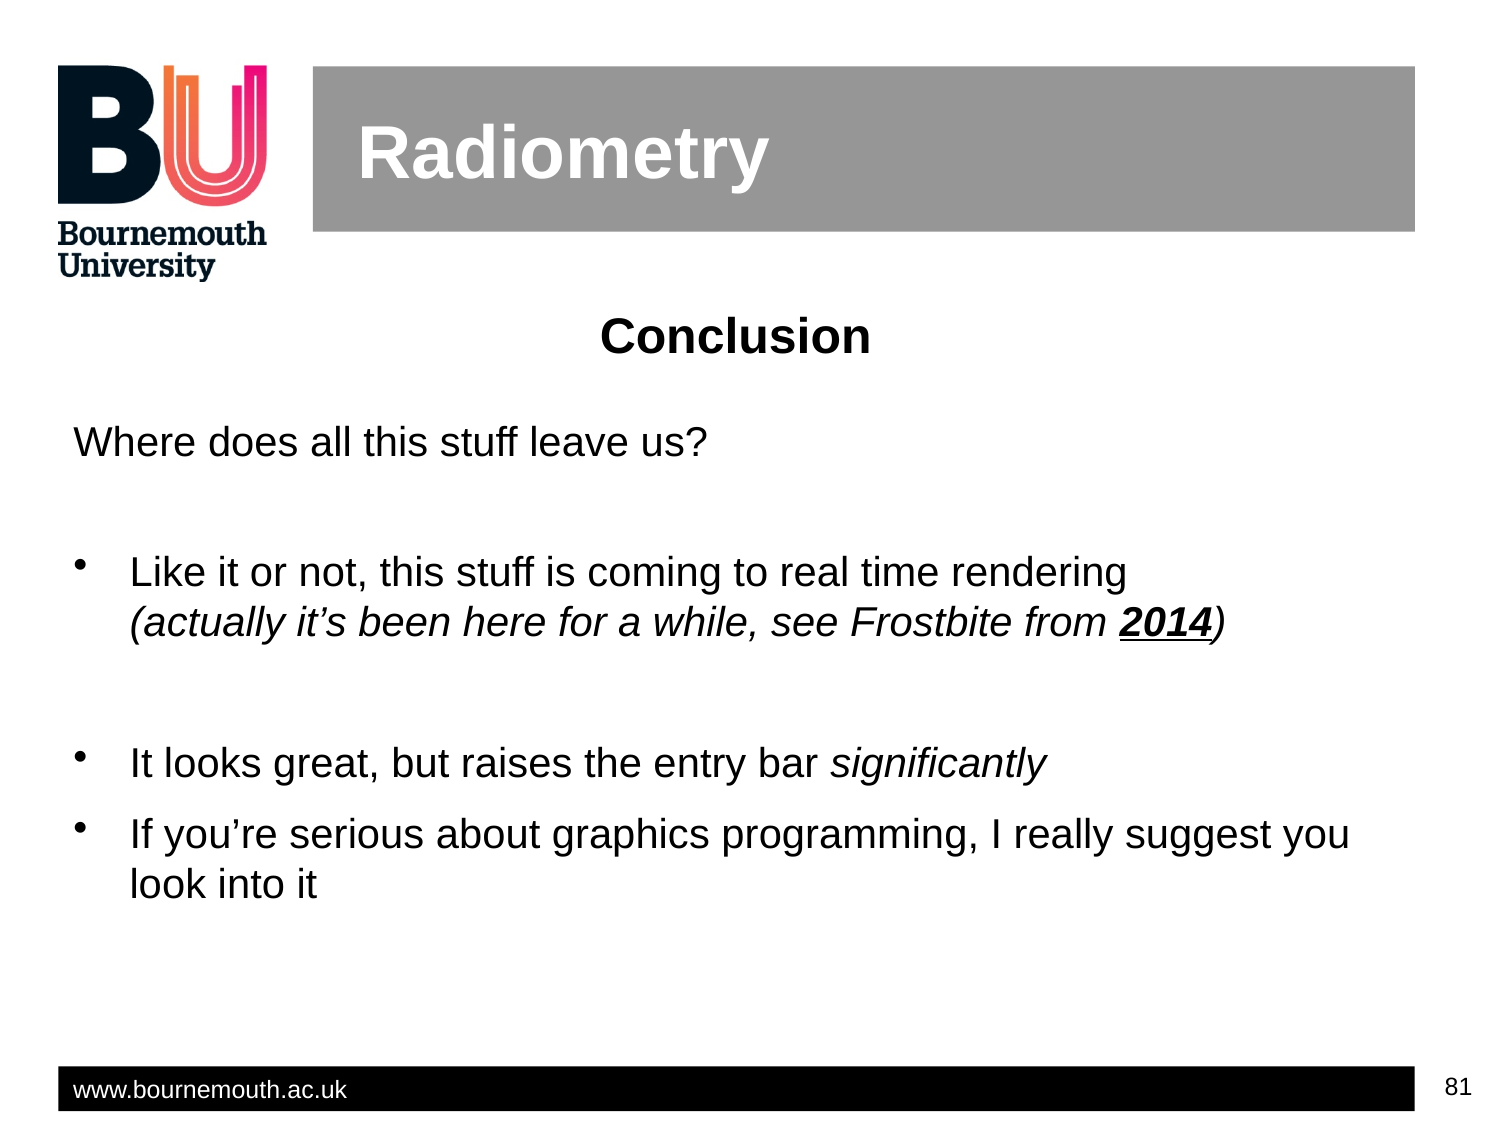

# Radiometry
Conclusion

Where does all this stuff leave us?

Like it or not, this stuff is coming to real time rendering
(actually it’s been here for a while, see Frostbite from 2014)

It looks great, but raises the entry bar significantly
If you’re serious about graphics programming, I really suggest you look into it